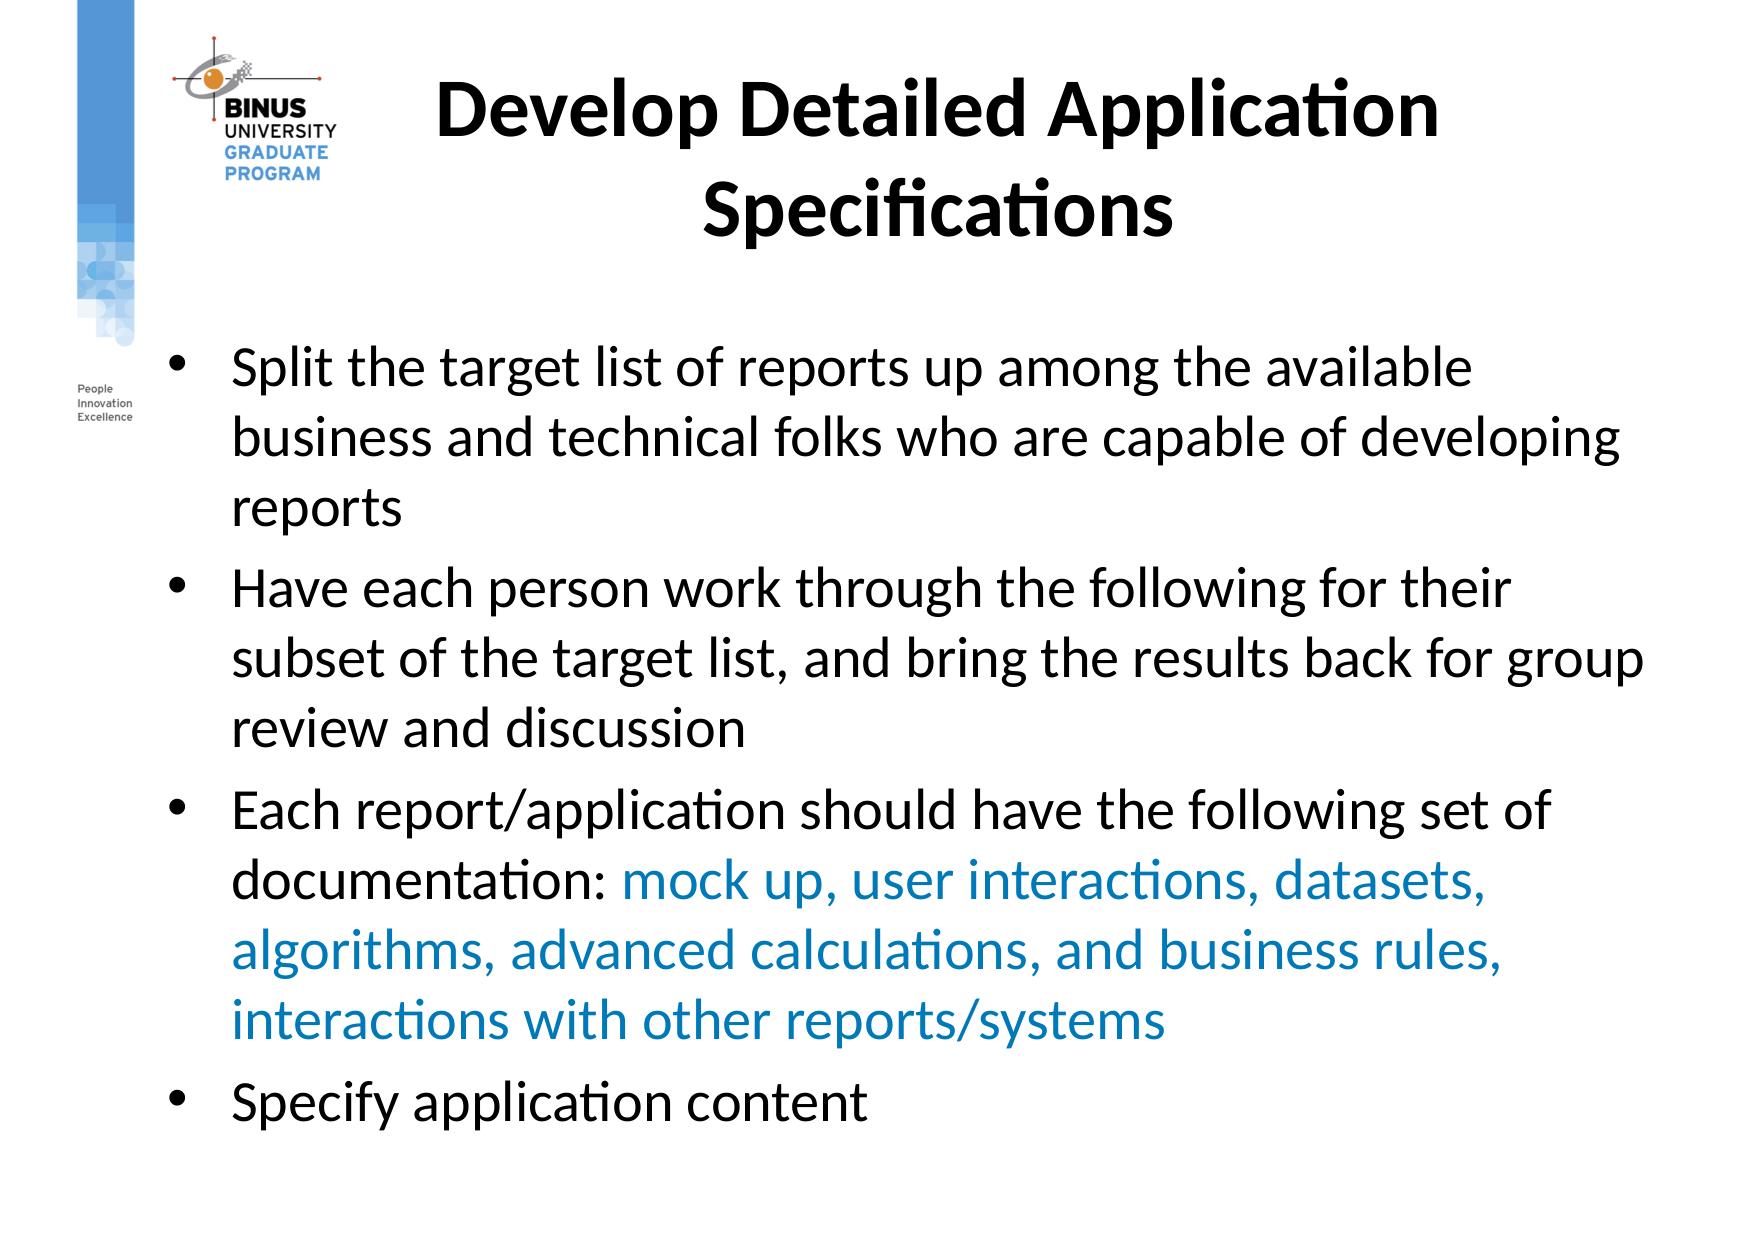

# Develop Detailed Application Specifications
Split the target list of reports up among the available business and technical folks who are capable of developing reports
Have each person work through the following for their subset of the target list, and bring the results back for group review and discussion
Each report/application should have the following set of documentation: mock up, user interactions, datasets, algorithms, advanced calculations, and business rules, interactions with other reports/systems
Specify application content